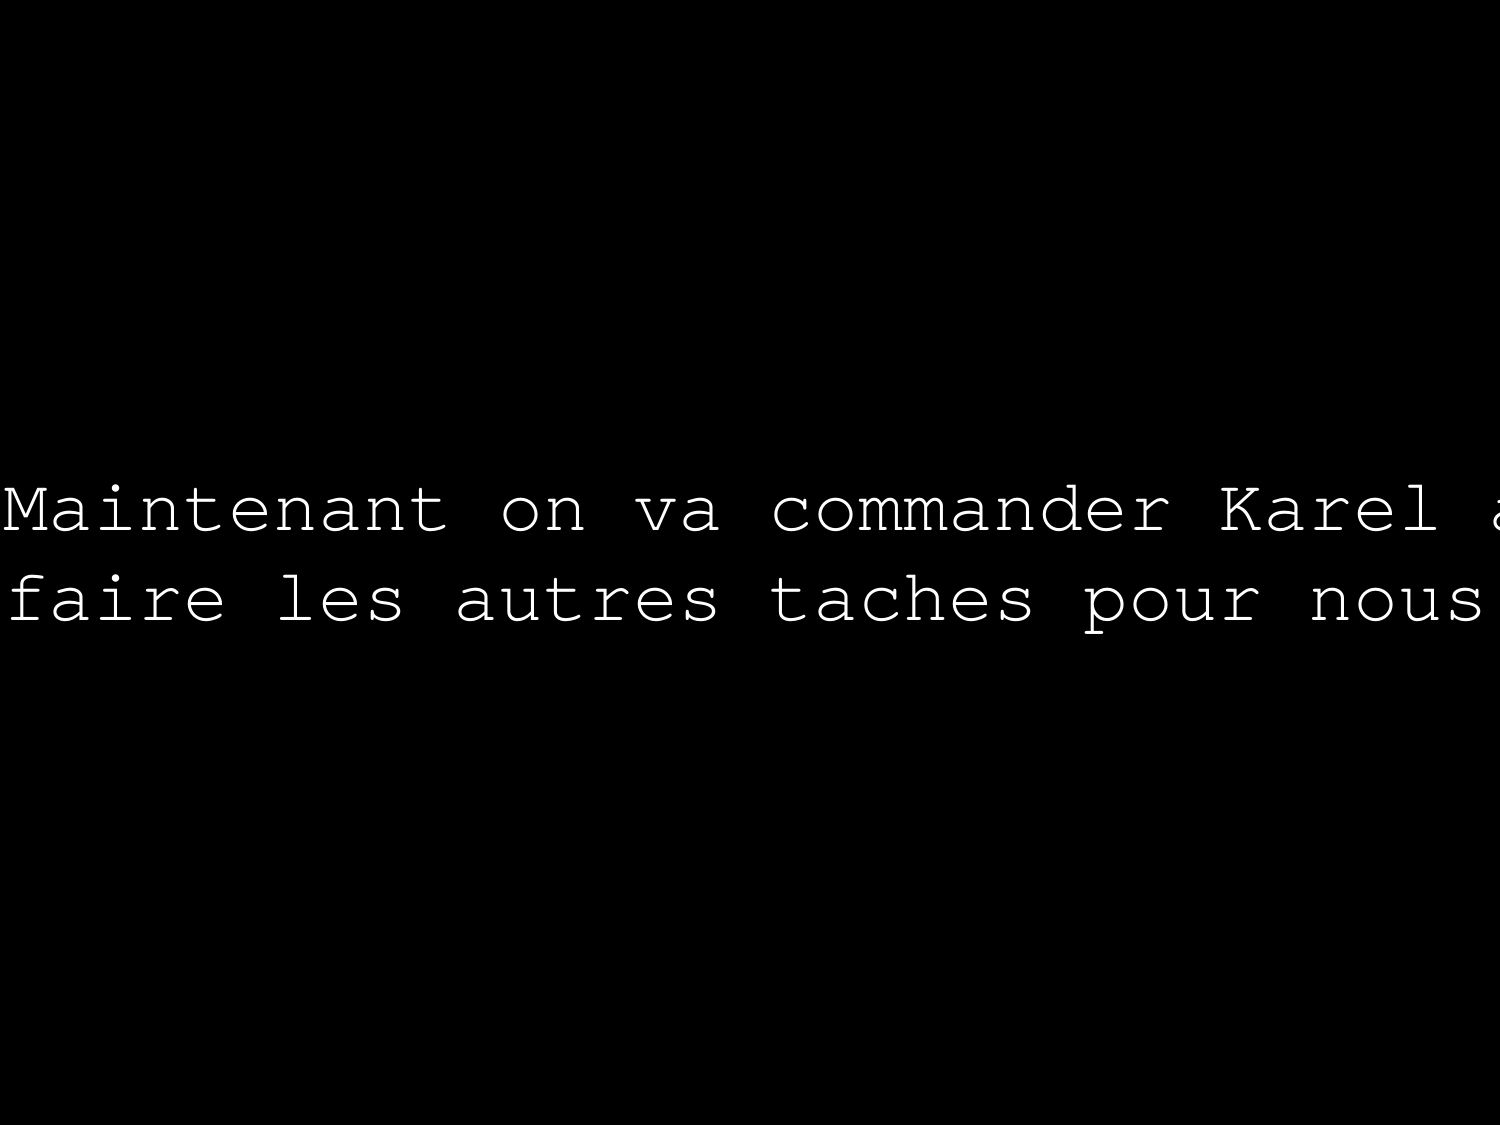

Maintenant on va commander Karel à faire les autres taches pour nous.